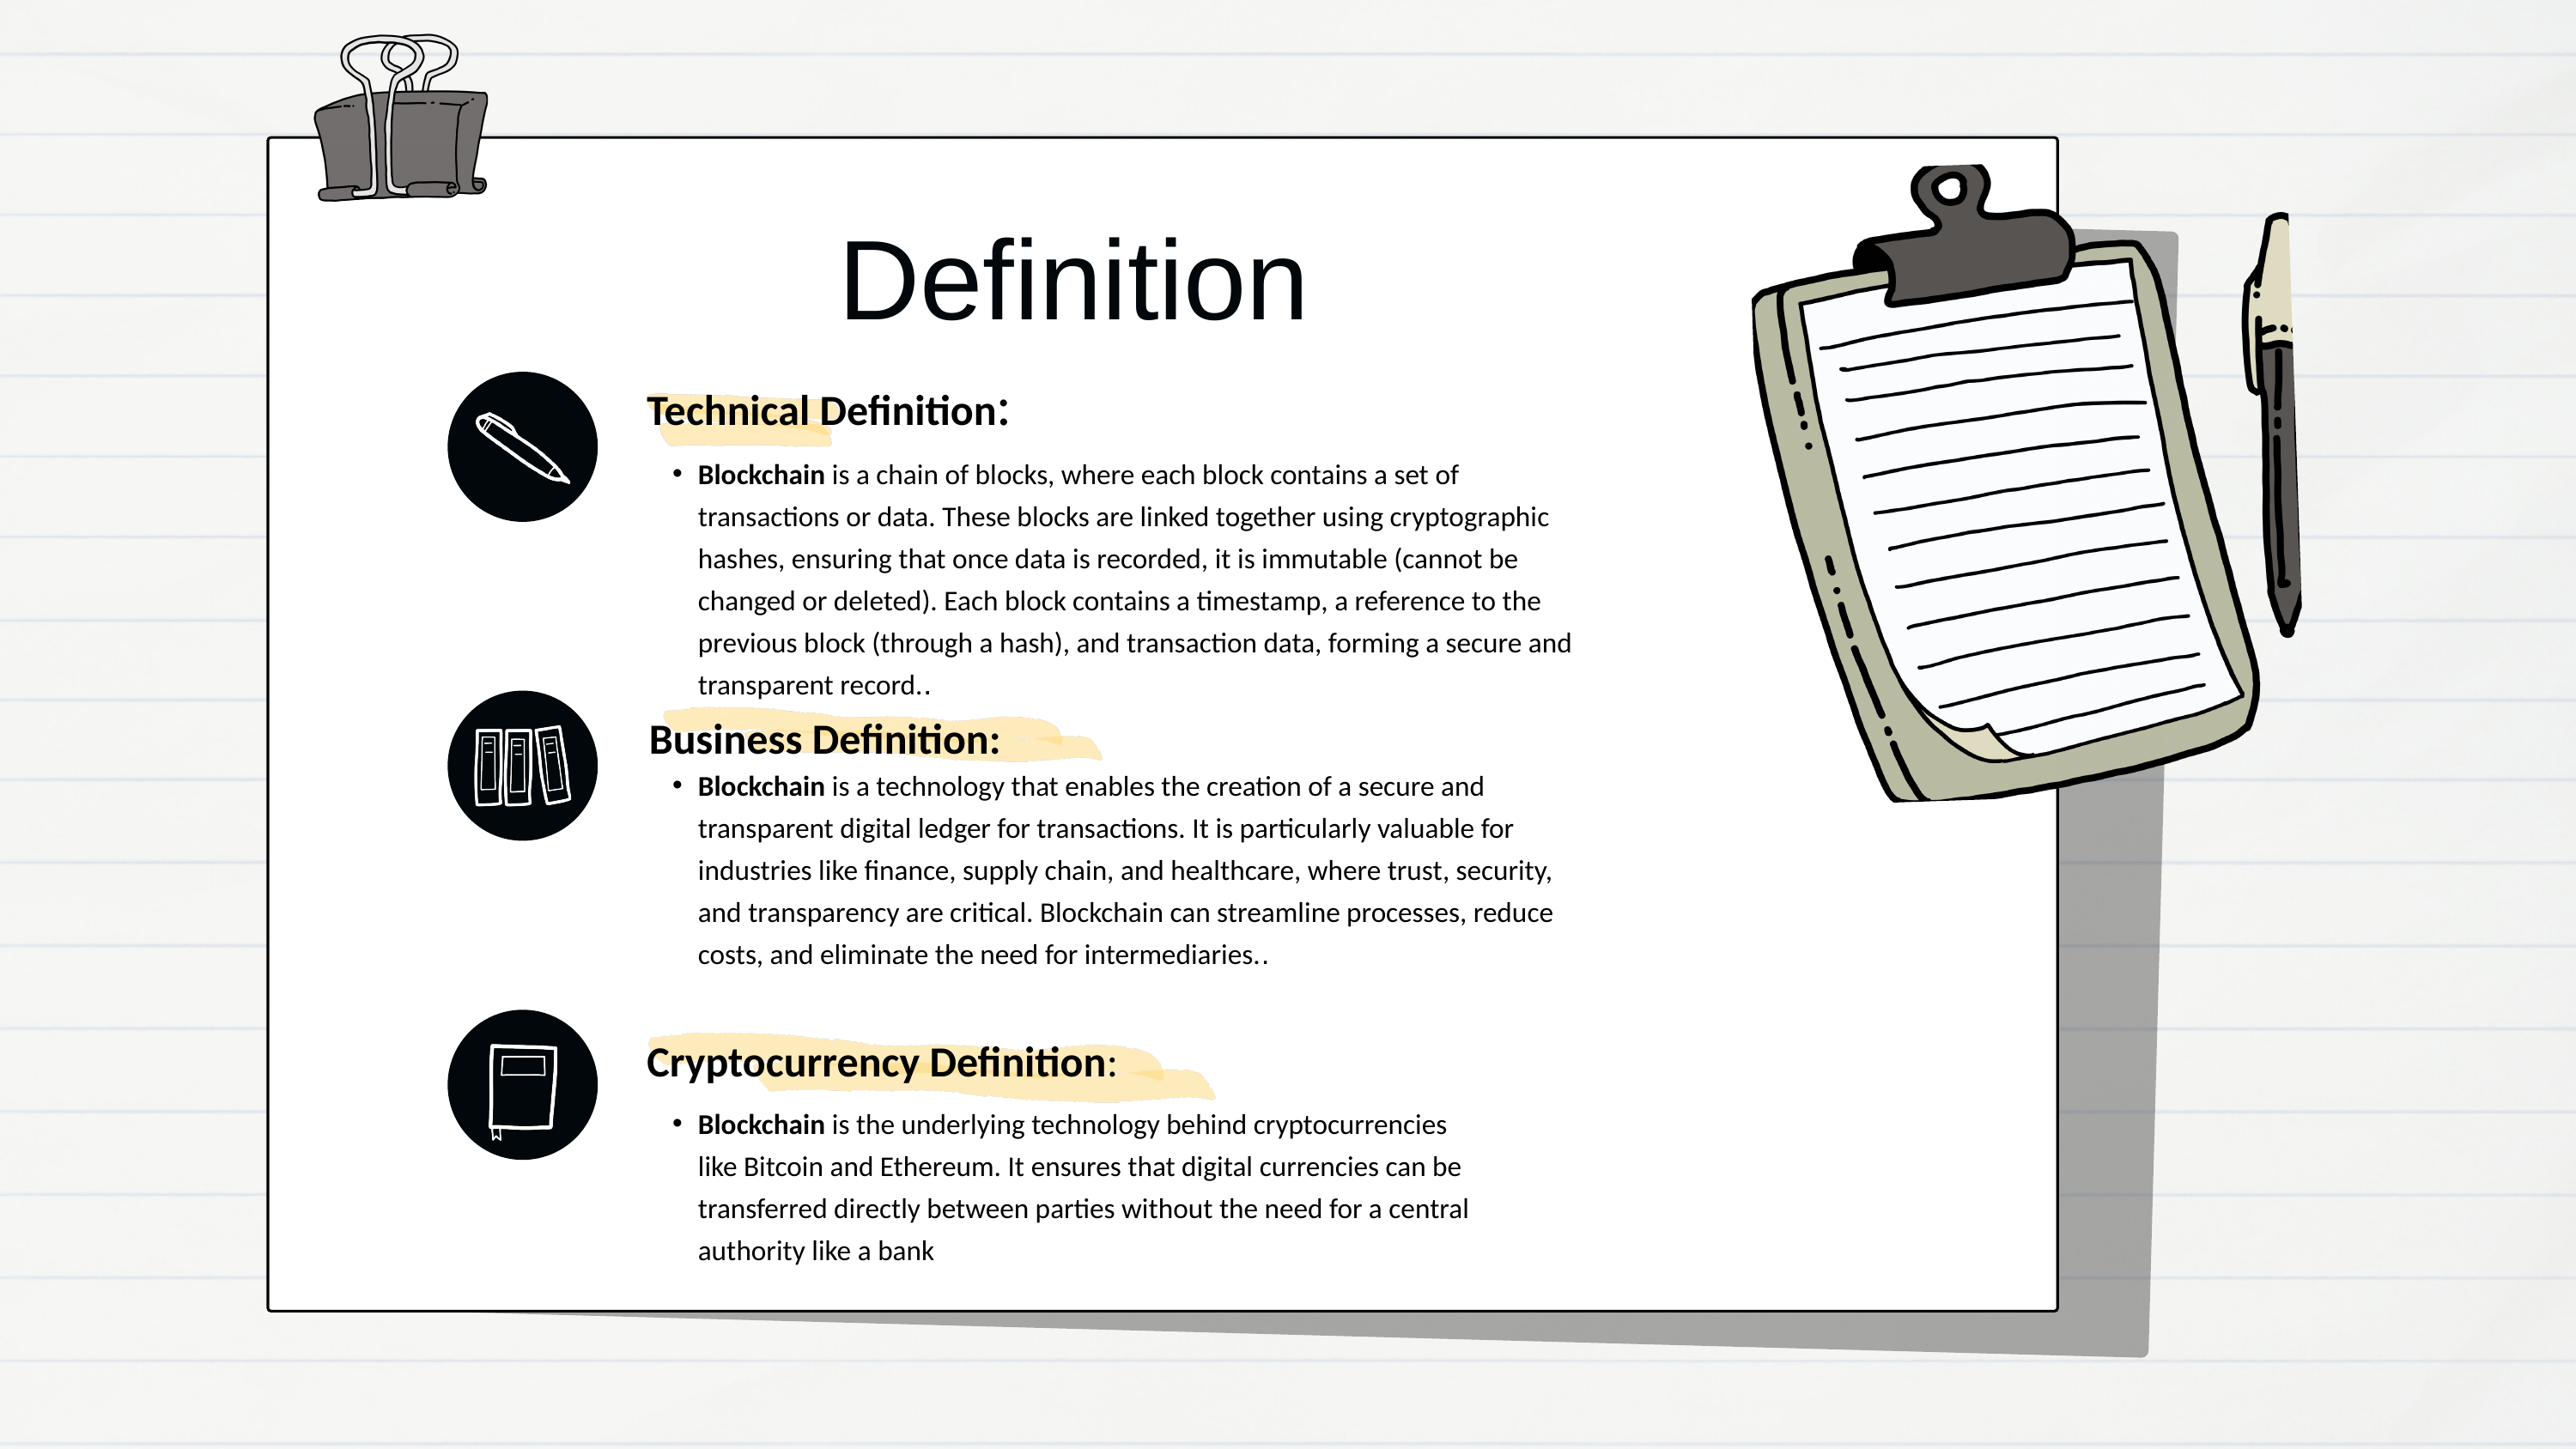

Definition

Technical Definition:

Blockchain is a chain of blocks, where each block contains a set of transactions or data. These blocks are linked together using cryptographic hashes, ensuring that once data is recorded, it is immutable (cannot be changed or deleted). Each block contains a timestamp, a reference to the previous block (through a hash), and transaction data, forming a secure and transparent record..
Business Definition:

Blockchain is a technology that enables the creation of a secure and transparent digital ledger for transactions. It is particularly valuable for industries like finance, supply chain, and healthcare, where trust, security, and transparency are critical. Blockchain can streamline processes, reduce costs, and eliminate the need for intermediaries..

Cryptocurrency Definition:

Blockchain is the underlying technology behind cryptocurrencies like Bitcoin and Ethereum. It ensures that digital currencies can be transferred directly between parties without the need for a central authority like a bank